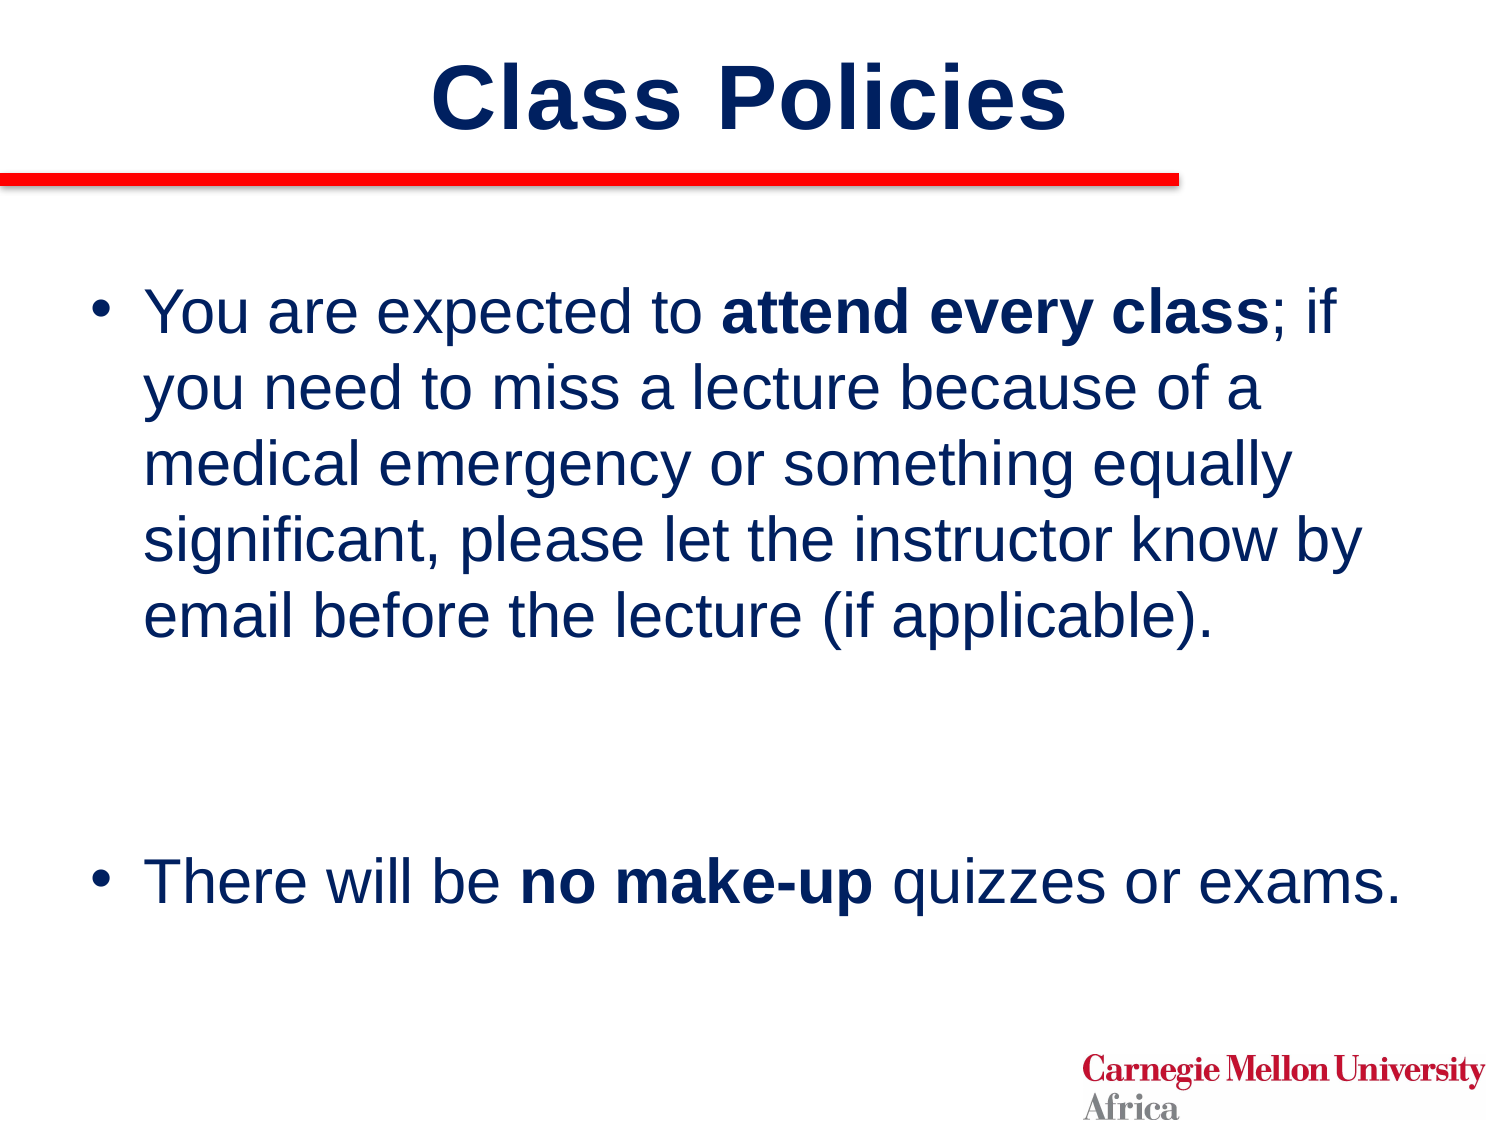

# Class Policies
You are expected to attend every class; if you need to miss a lecture because of a medical emergency or something equally significant, please let the instructor know by email before the lecture (if applicable).

There will be no make-up quizzes or exams.